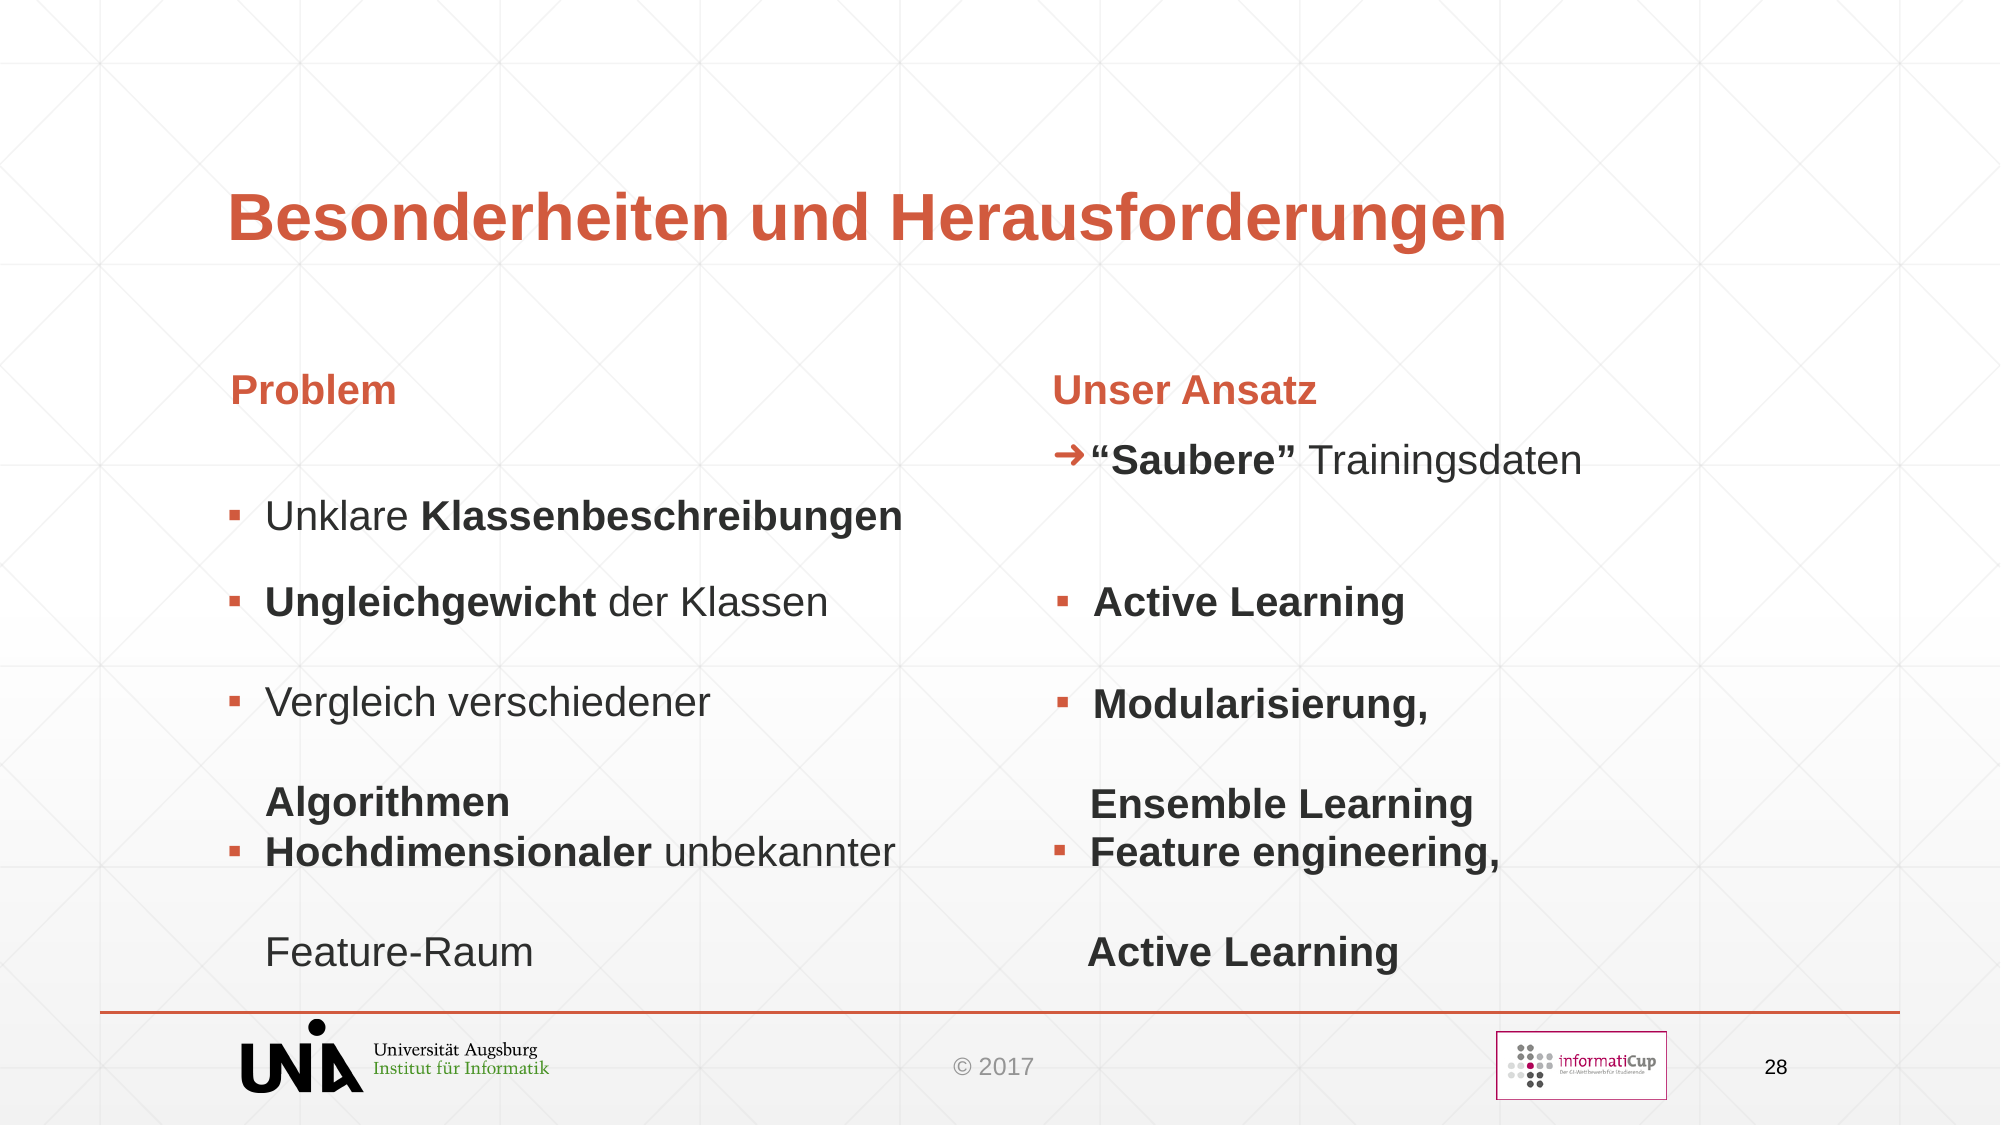

# Besonderheiten und Herausforderungen
Problem
Unser Ansatz
“Saubere” Trainingsdaten
Unklare Klassenbeschreibungen
Active Learning
Ungleichgewicht der Klassen
Vergleich verschiedener Algorithmen
Modularisierung,
   Ensemble Learning
Feature engineering,
   Active Learning
Hochdimensionaler unbekannter Feature-Raum
28